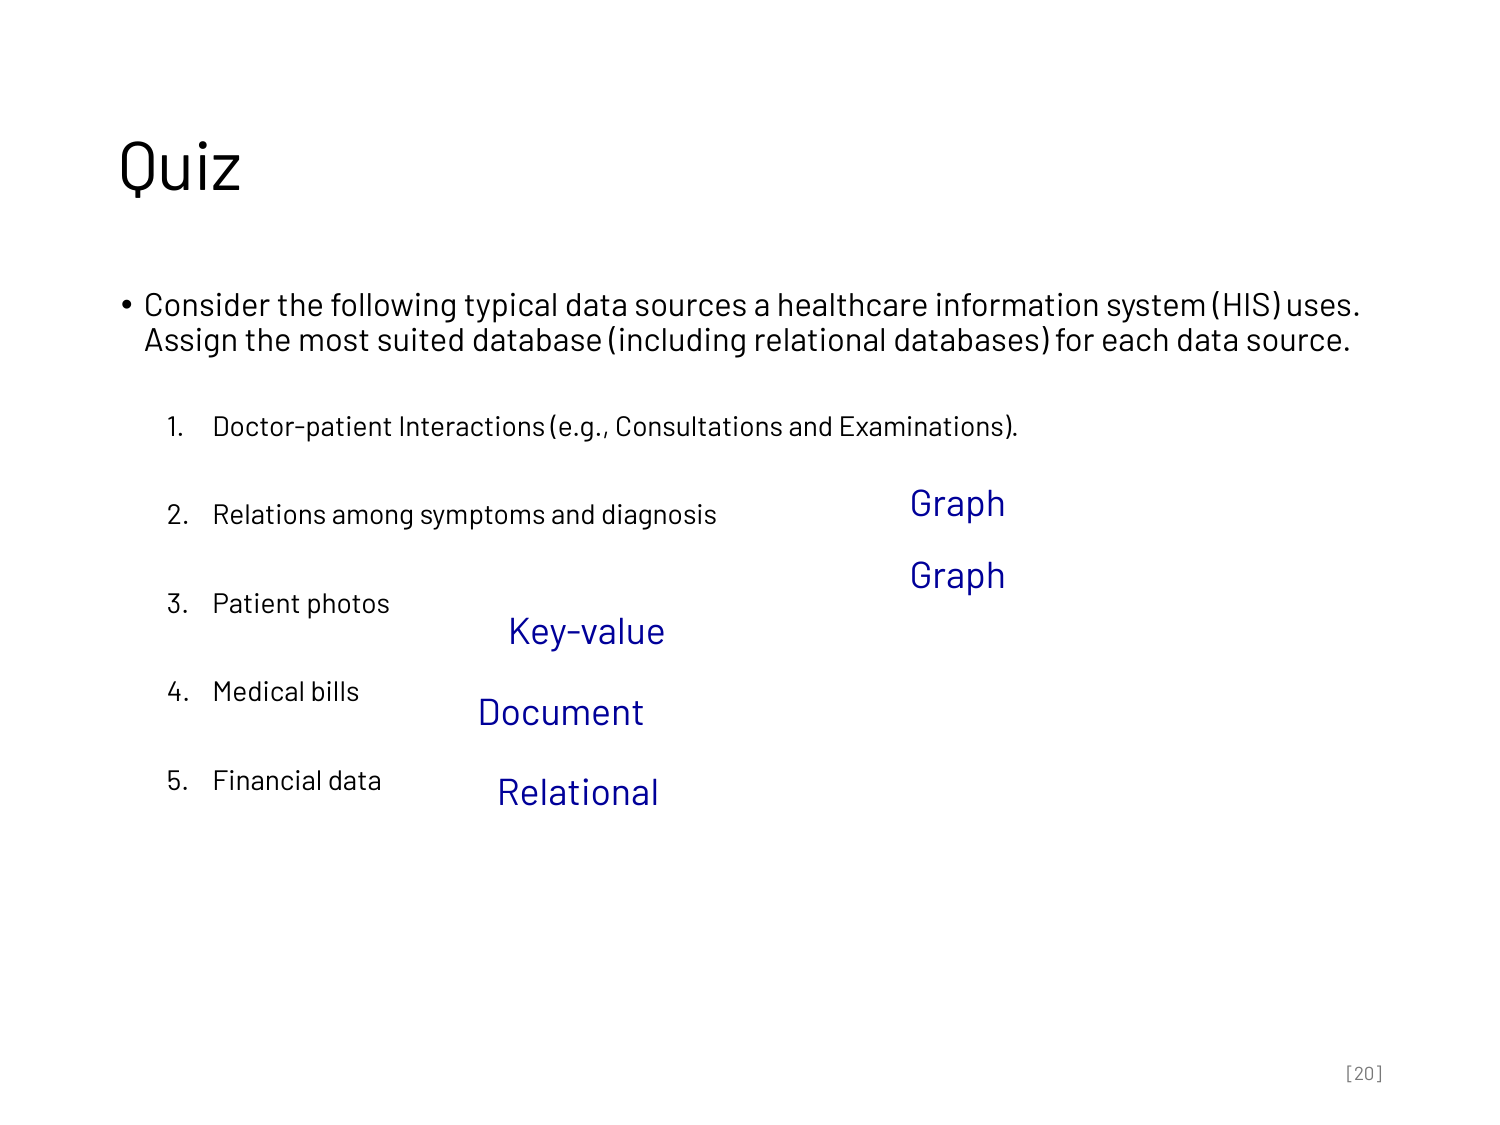

# Quiz
Consider the following typical data sources a healthcare information system (HIS) uses. Assign the most suited database (including relational databases) for each data source.

Doctor-patient Interactions (e.g., Consultations and Examinations).

Relations among symptoms and diagnosis

Patient photos

Medical bills

Financial data
Graph
Graph
Key-value
Document
Relational
[20]